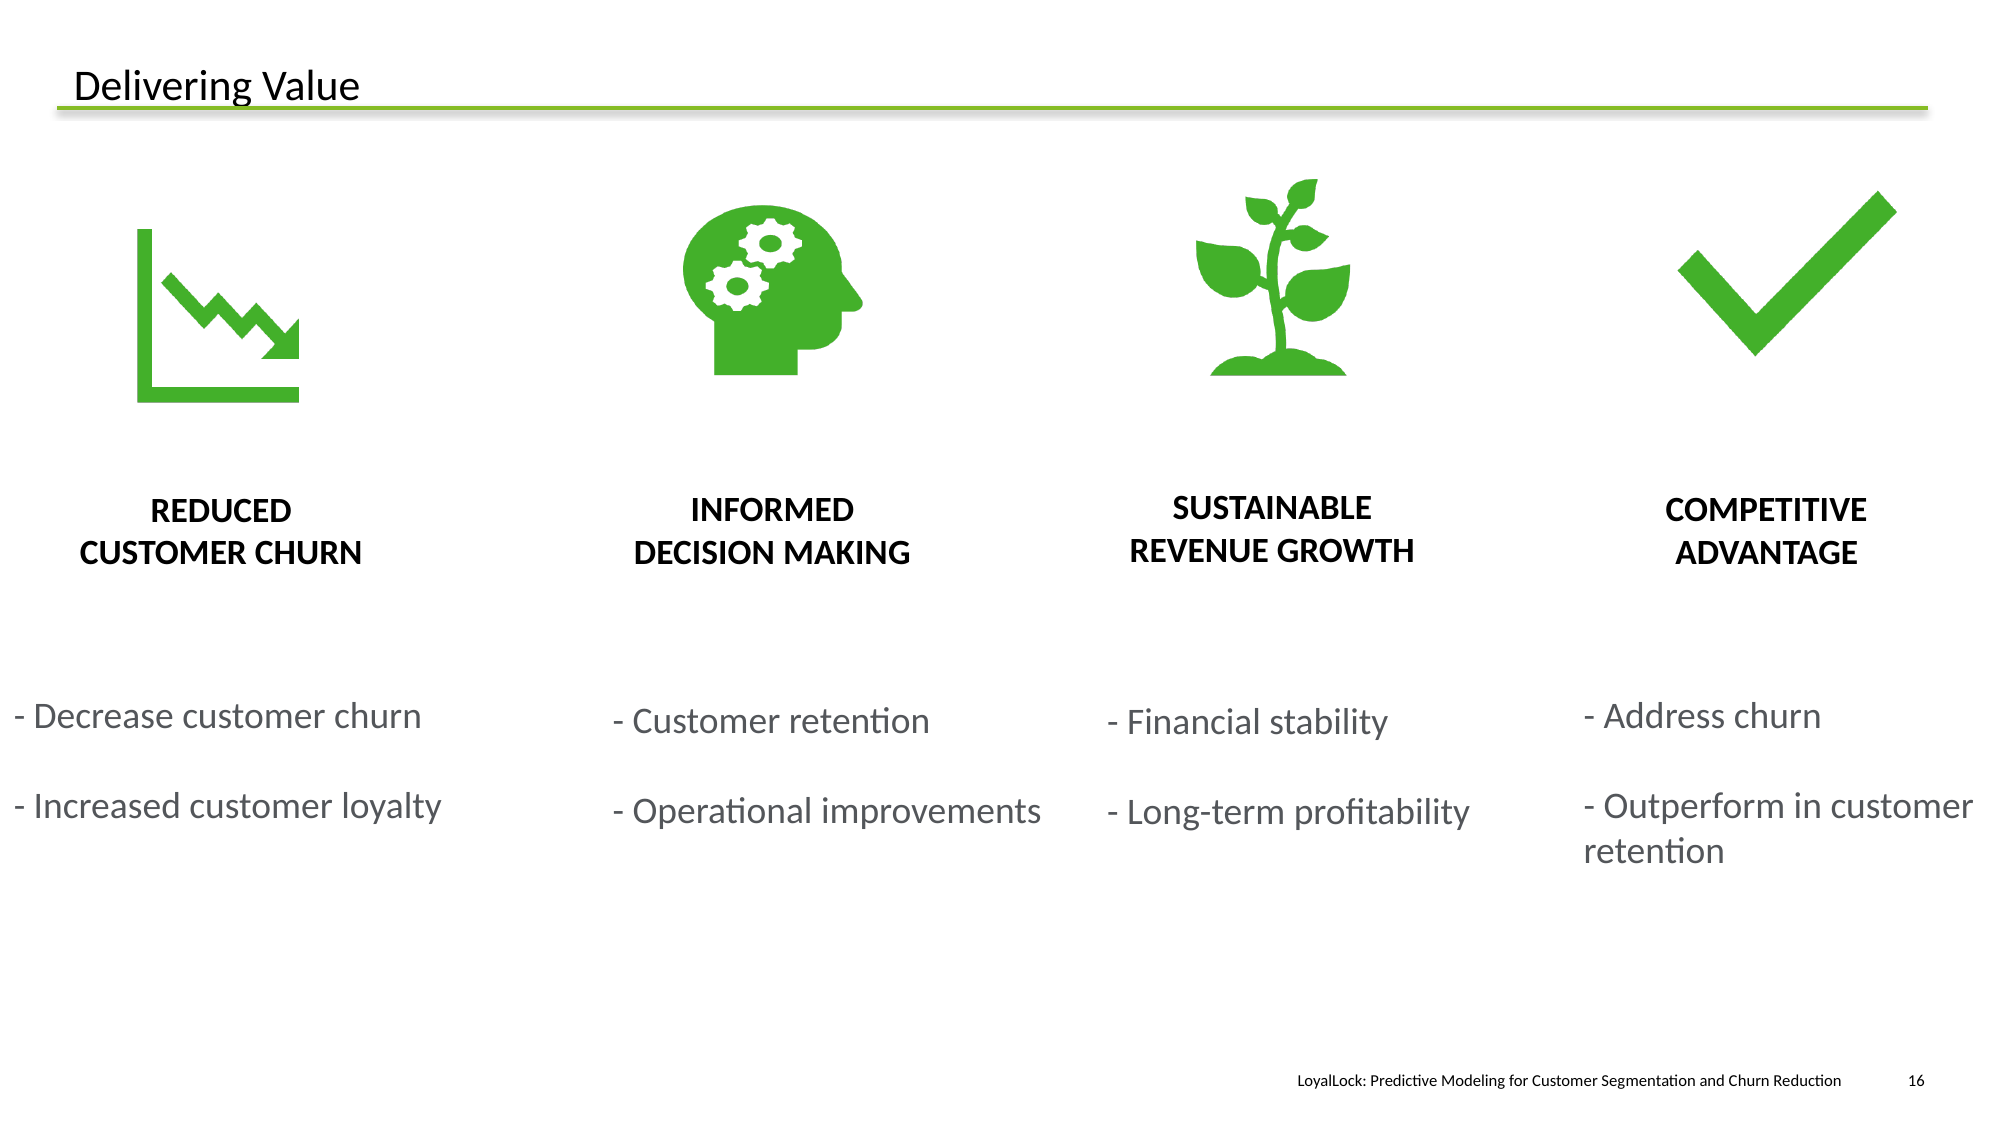

# Delivering Value

Sustainable Revenue Growth

Informed Decision Making

Competitive Advantage

Reduced Customer Churn
- Address churn
- Outperform in customer retention
- Decrease customer churn
- Increased customer loyalty
- Customer retention
- Operational improvements
- Financial stability
- Long-term profitability